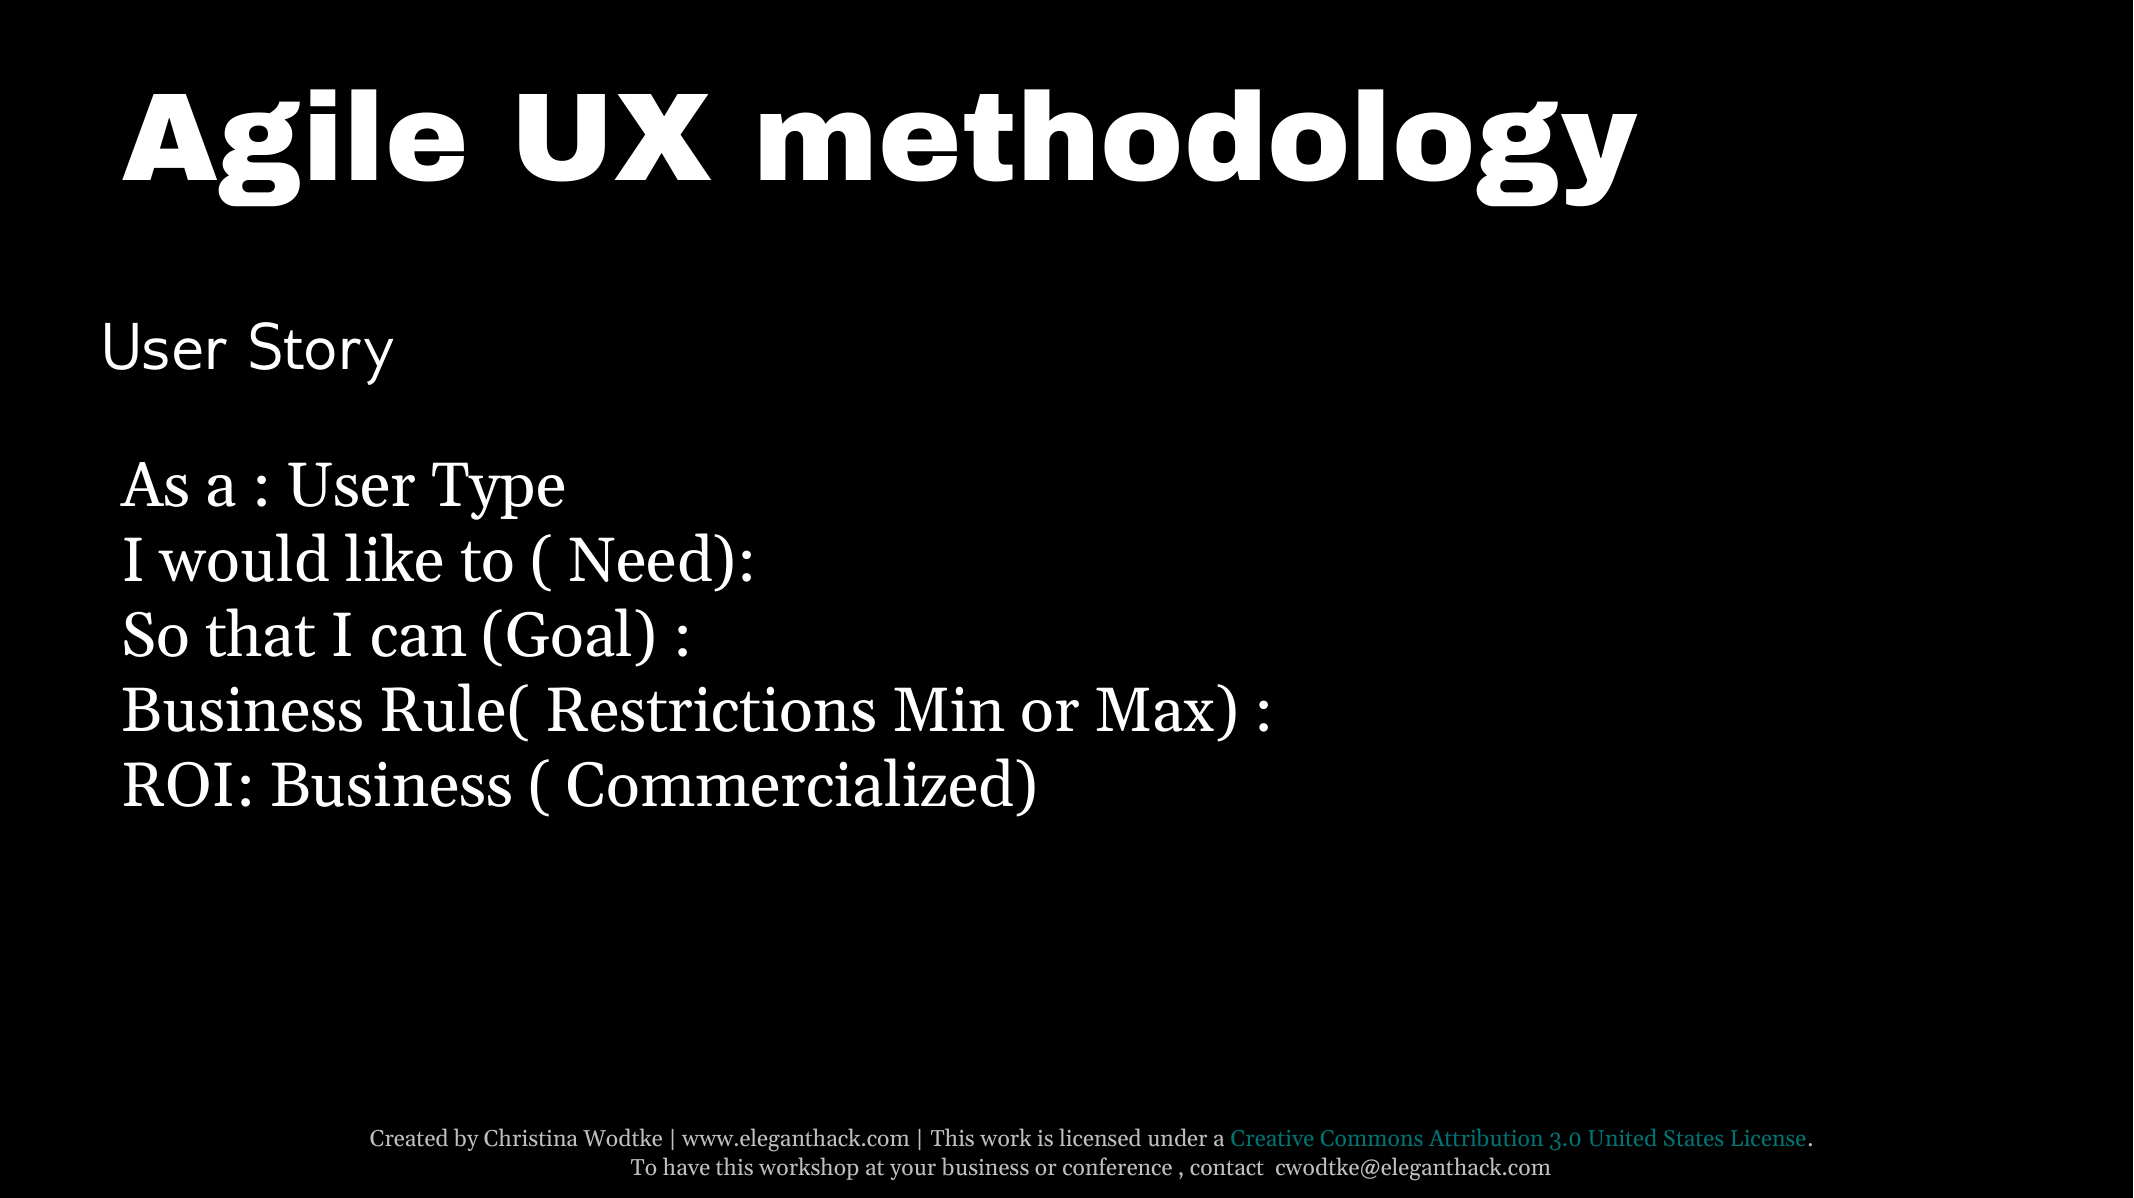

# Agile UX methodology
User Story
As a : User Type
I would like to ( Need):
So that I can (Goal) :
Business Rule( Restrictions Min or Max) :
ROI: Business ( Commercialized)